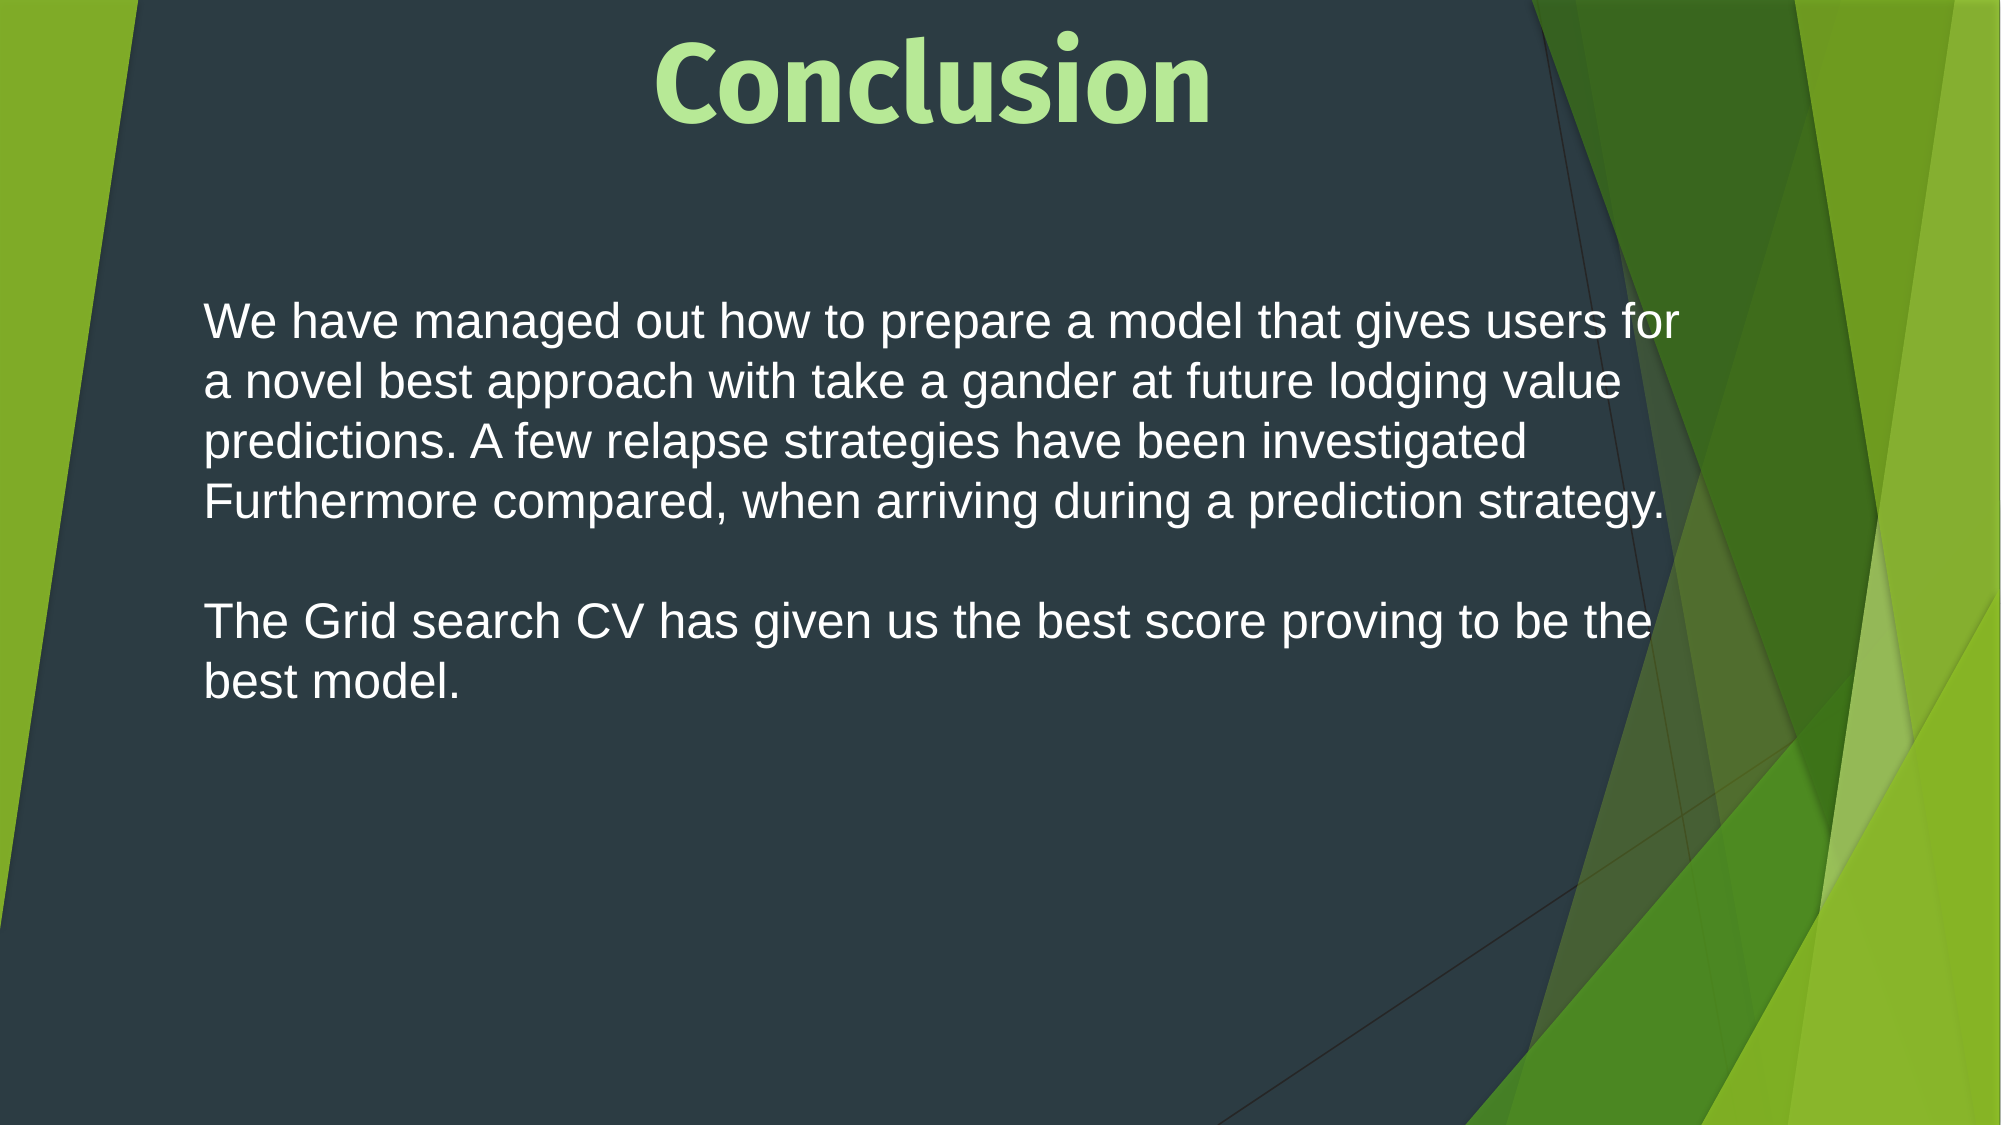

Conclusion
We have managed out how to prepare a model that gives users for a novel best approach with take a gander at future lodging value predictions. A few relapse strategies have been investigated Furthermore compared, when arriving during a prediction strategy.

The Grid search CV has given us the best score proving to be the best model.